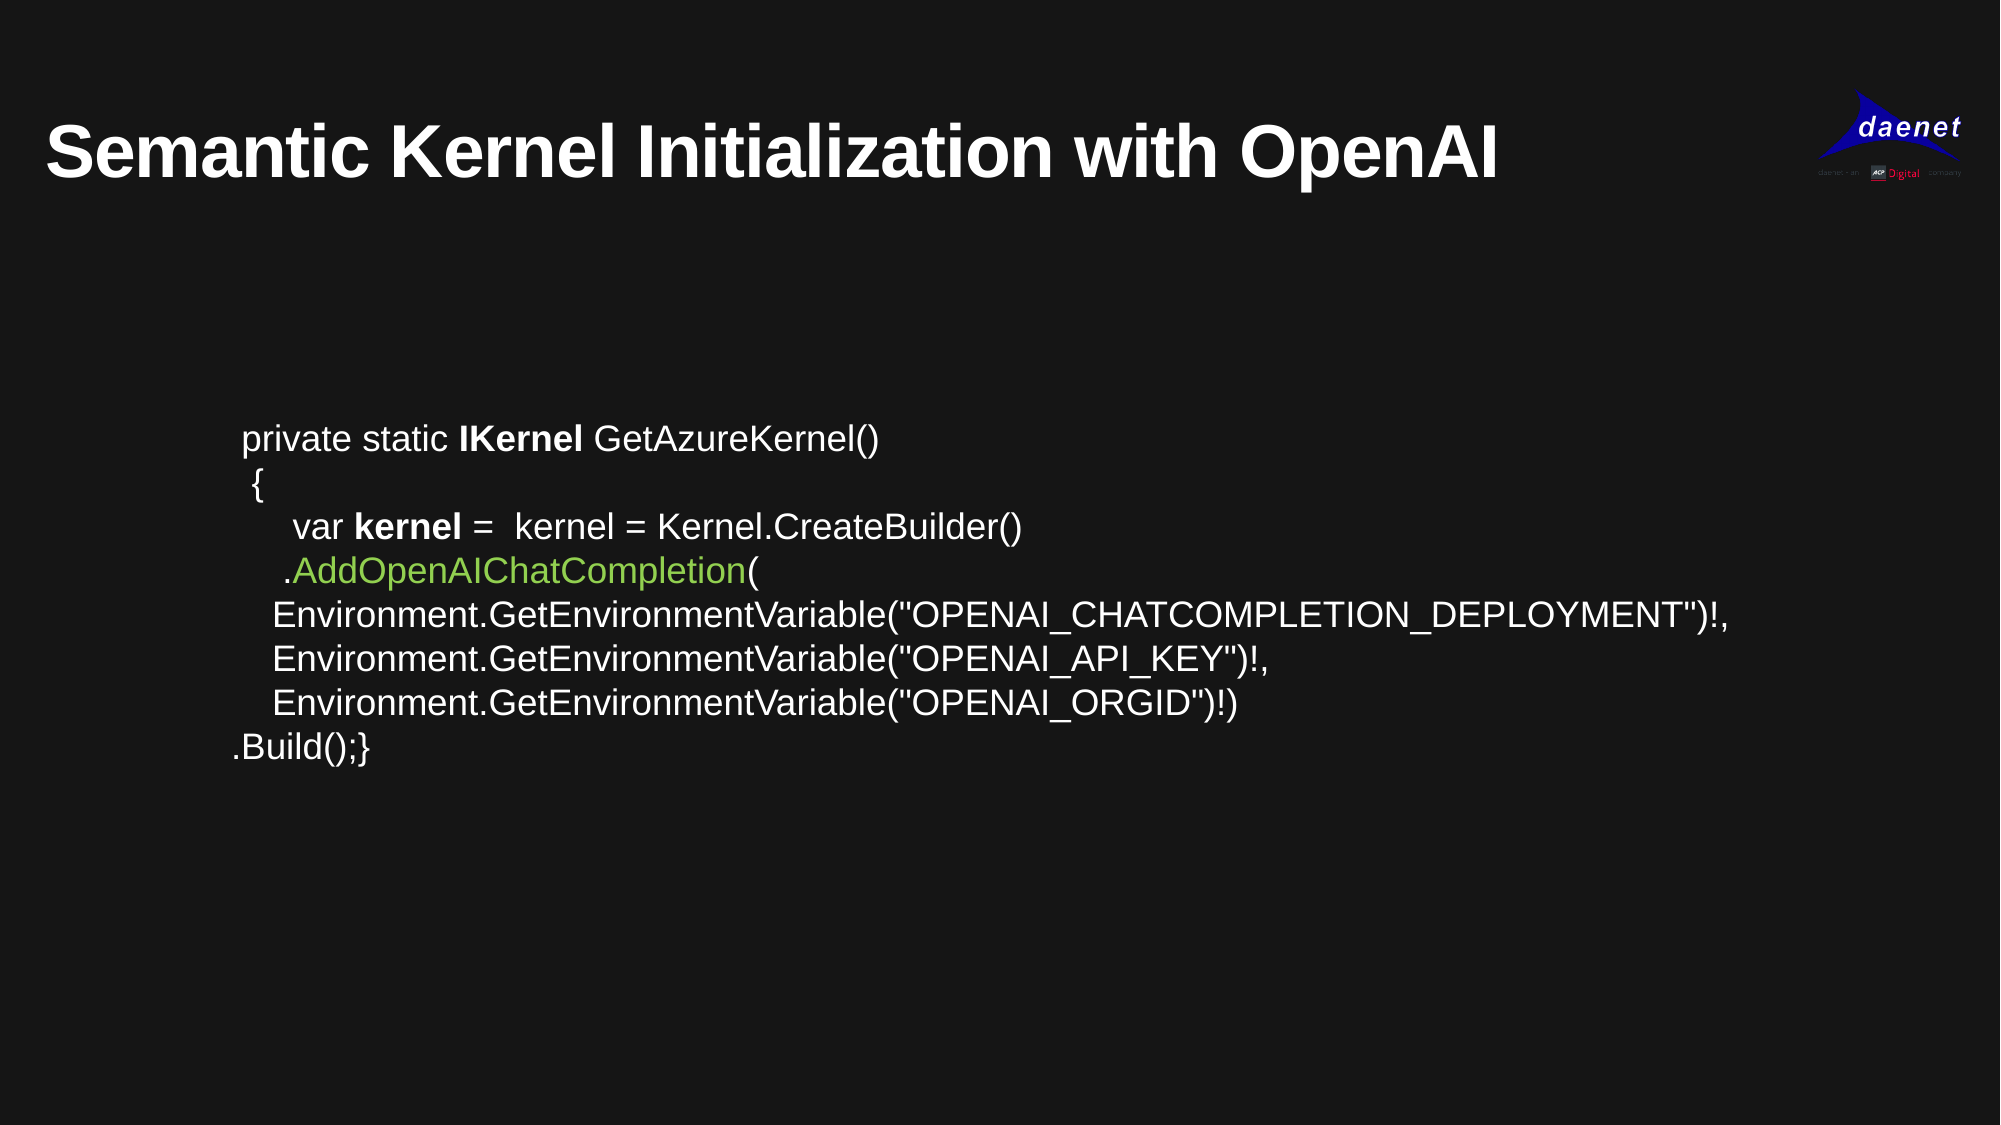

# Semantic Kernel Initialization with OpenAI
 private static IKernel GetAzureKernel()
  {
      var kernel =  kernel = Kernel.CreateBuilder()
     .AddOpenAIChatCompletion(
    Environment.GetEnvironmentVariable("OPENAI_CHATCOMPLETION_DEPLOYMENT")!,
    Environment.GetEnvironmentVariable("OPENAI_API_KEY")!,
    Environment.GetEnvironmentVariable("OPENAI_ORGID")!)
.Build();}